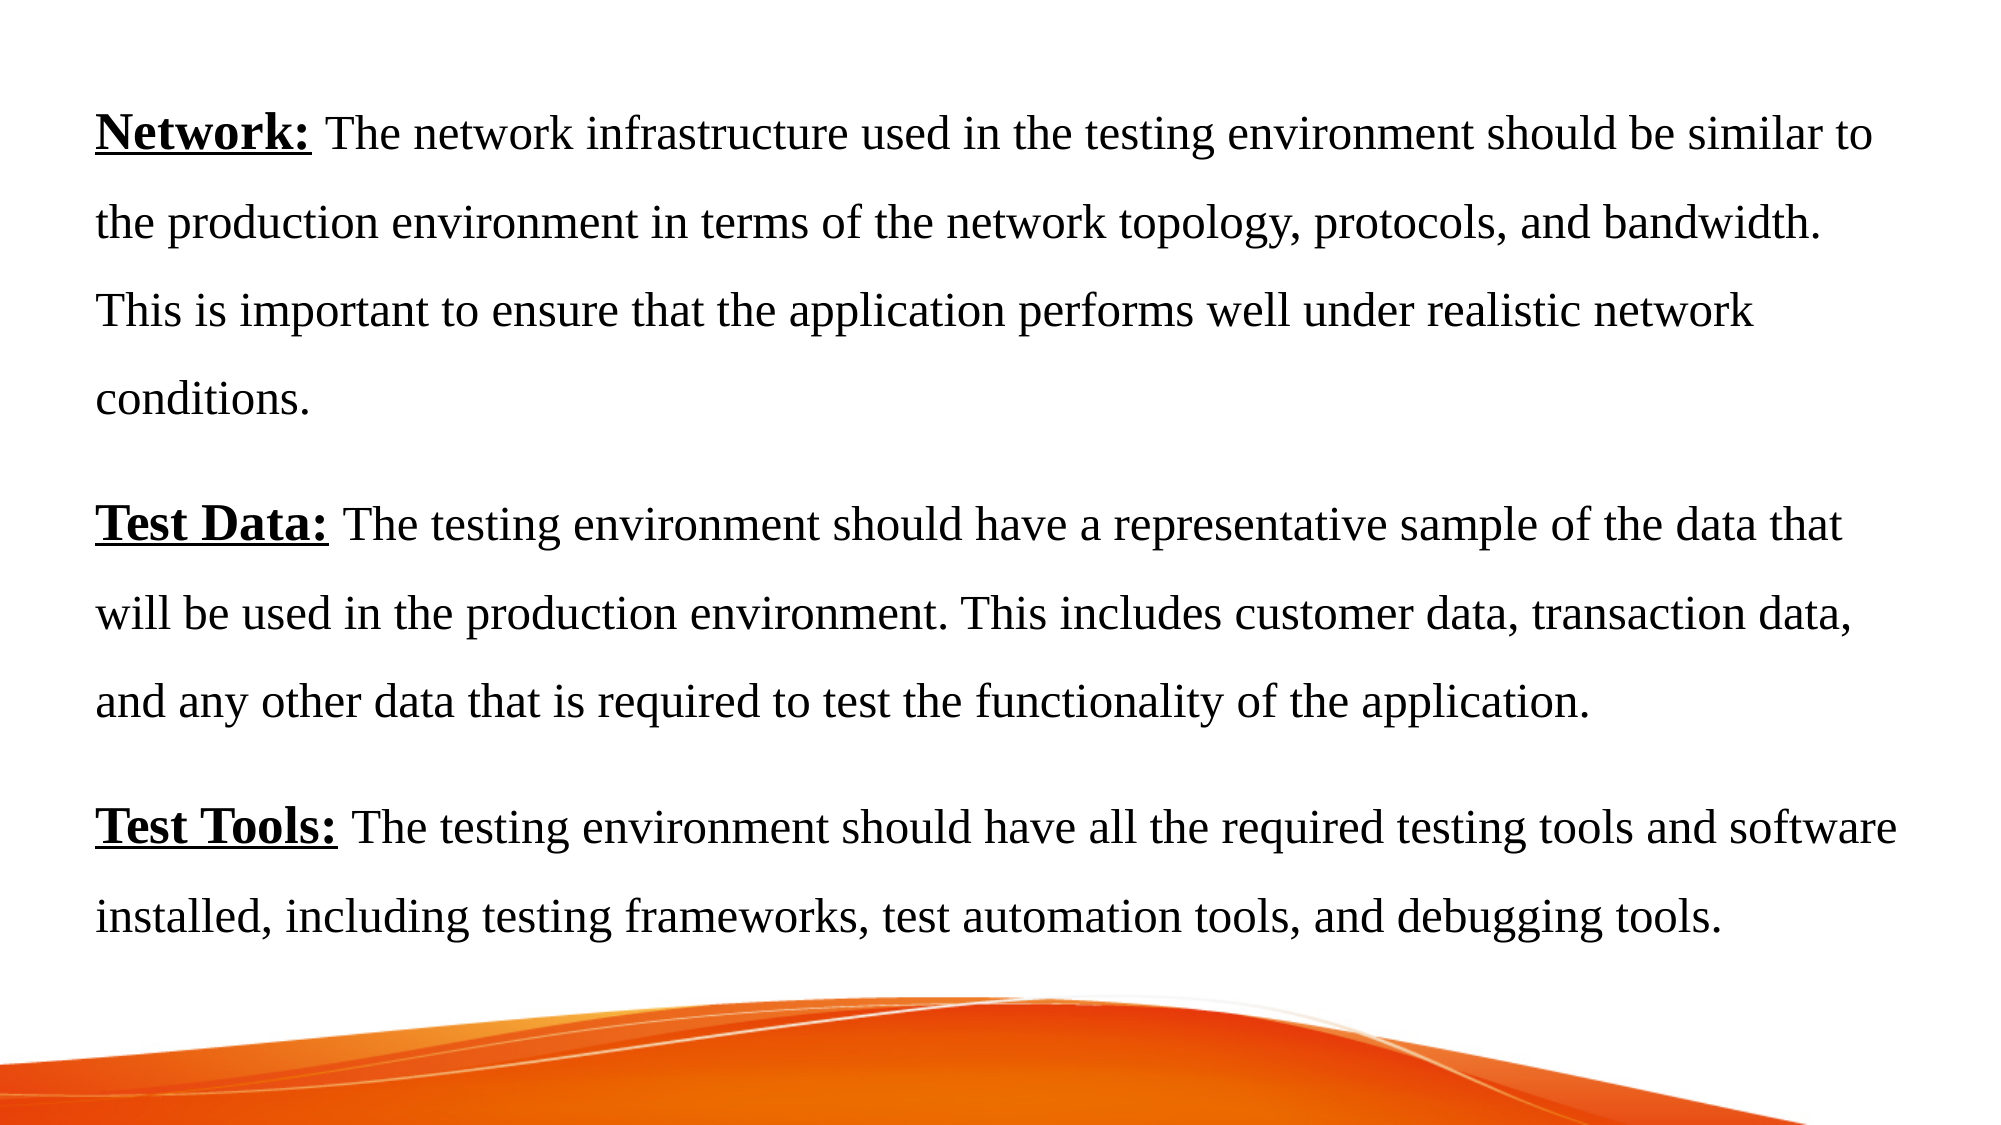

Network: The network infrastructure used in the testing environment should be similar to the production environment in terms of the network topology, protocols, and bandwidth. This is important to ensure that the application performs well under realistic network conditions.
Test Data: The testing environment should have a representative sample of the data that will be used in the production environment. This includes customer data, transaction data, and any other data that is required to test the functionality of the application.
Test Tools: The testing environment should have all the required testing tools and software installed, including testing frameworks, test automation tools, and debugging tools.